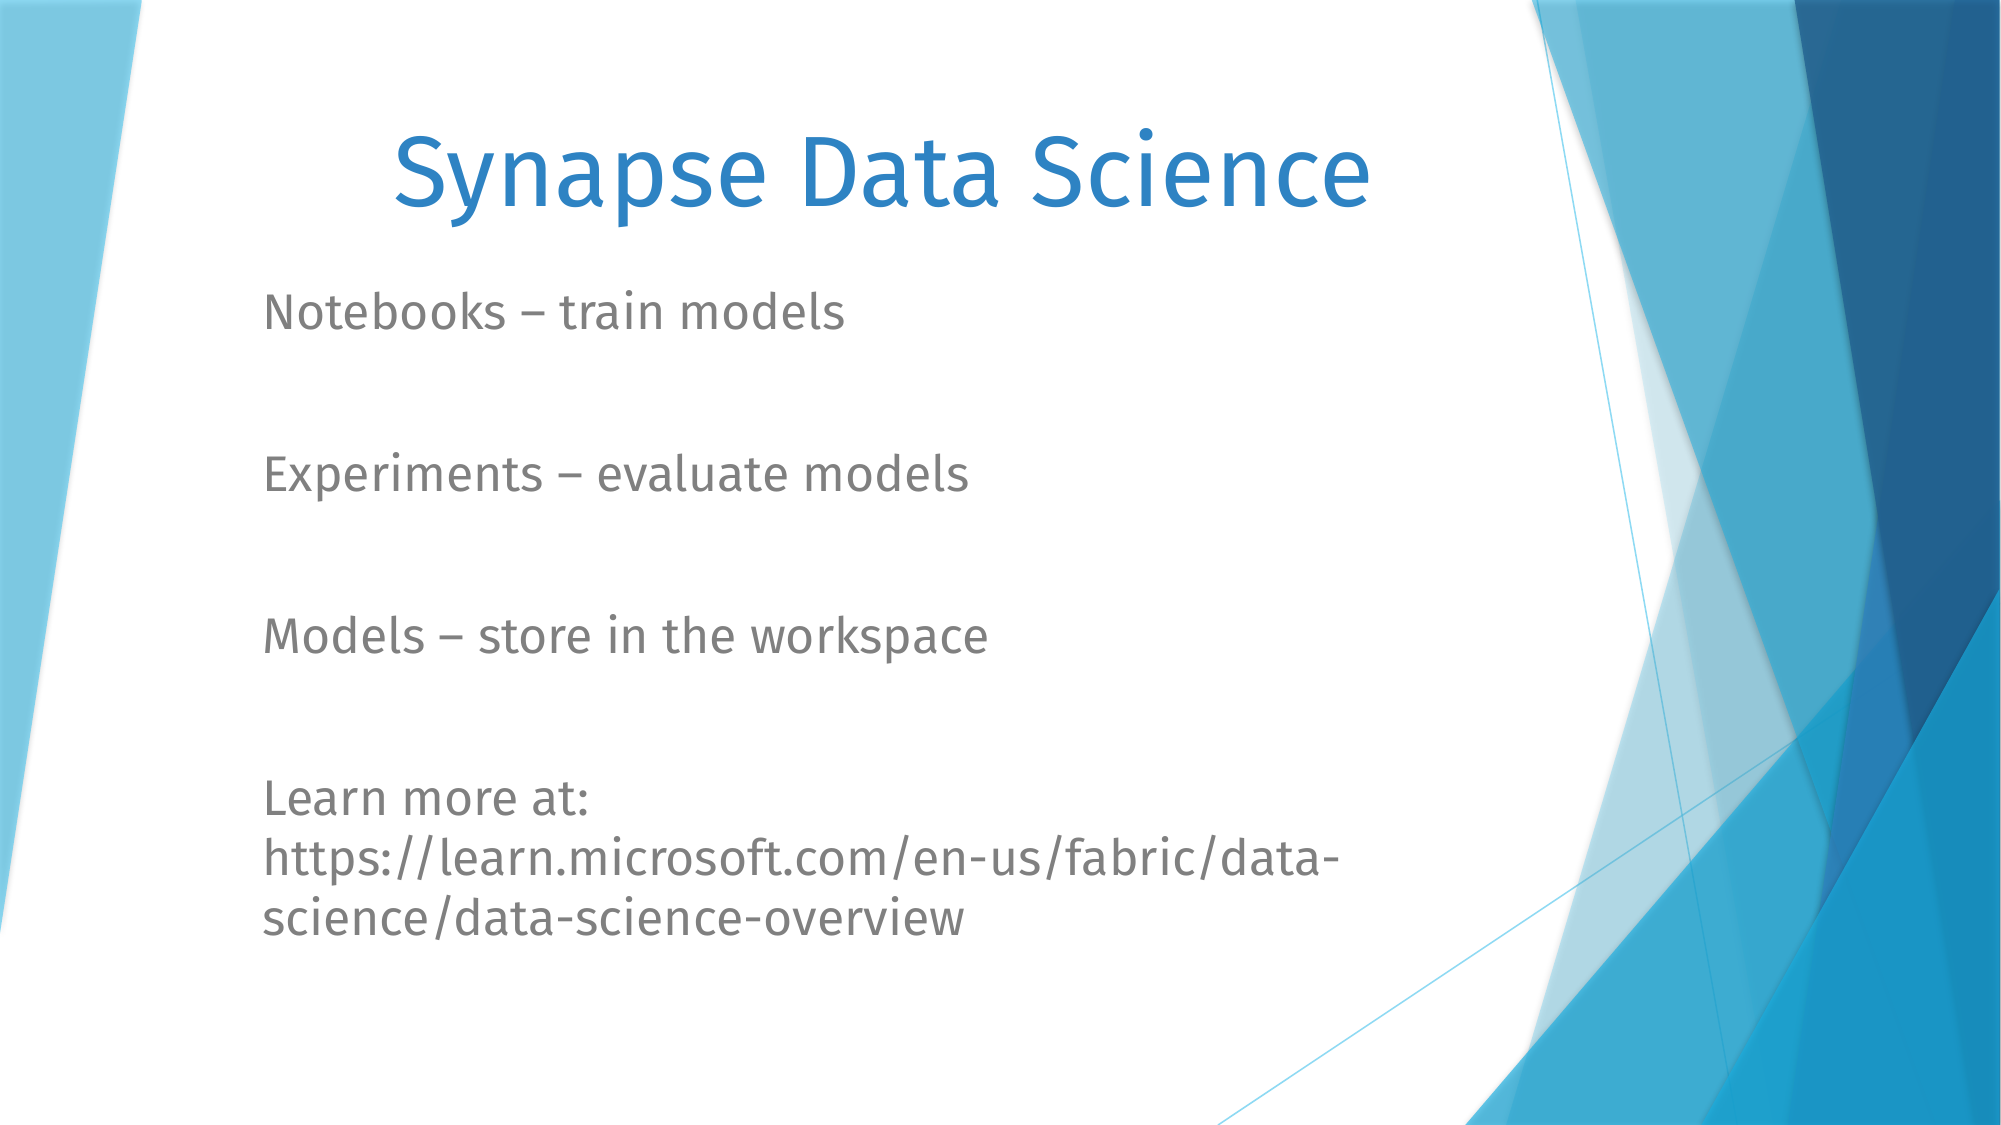

# Synapse Data Science
Notebooks – train models

Experiments – evaluate models

Models – store in the workspace

Learn more at: https://learn.microsoft.com/en-us/fabric/data-science/data-science-overview